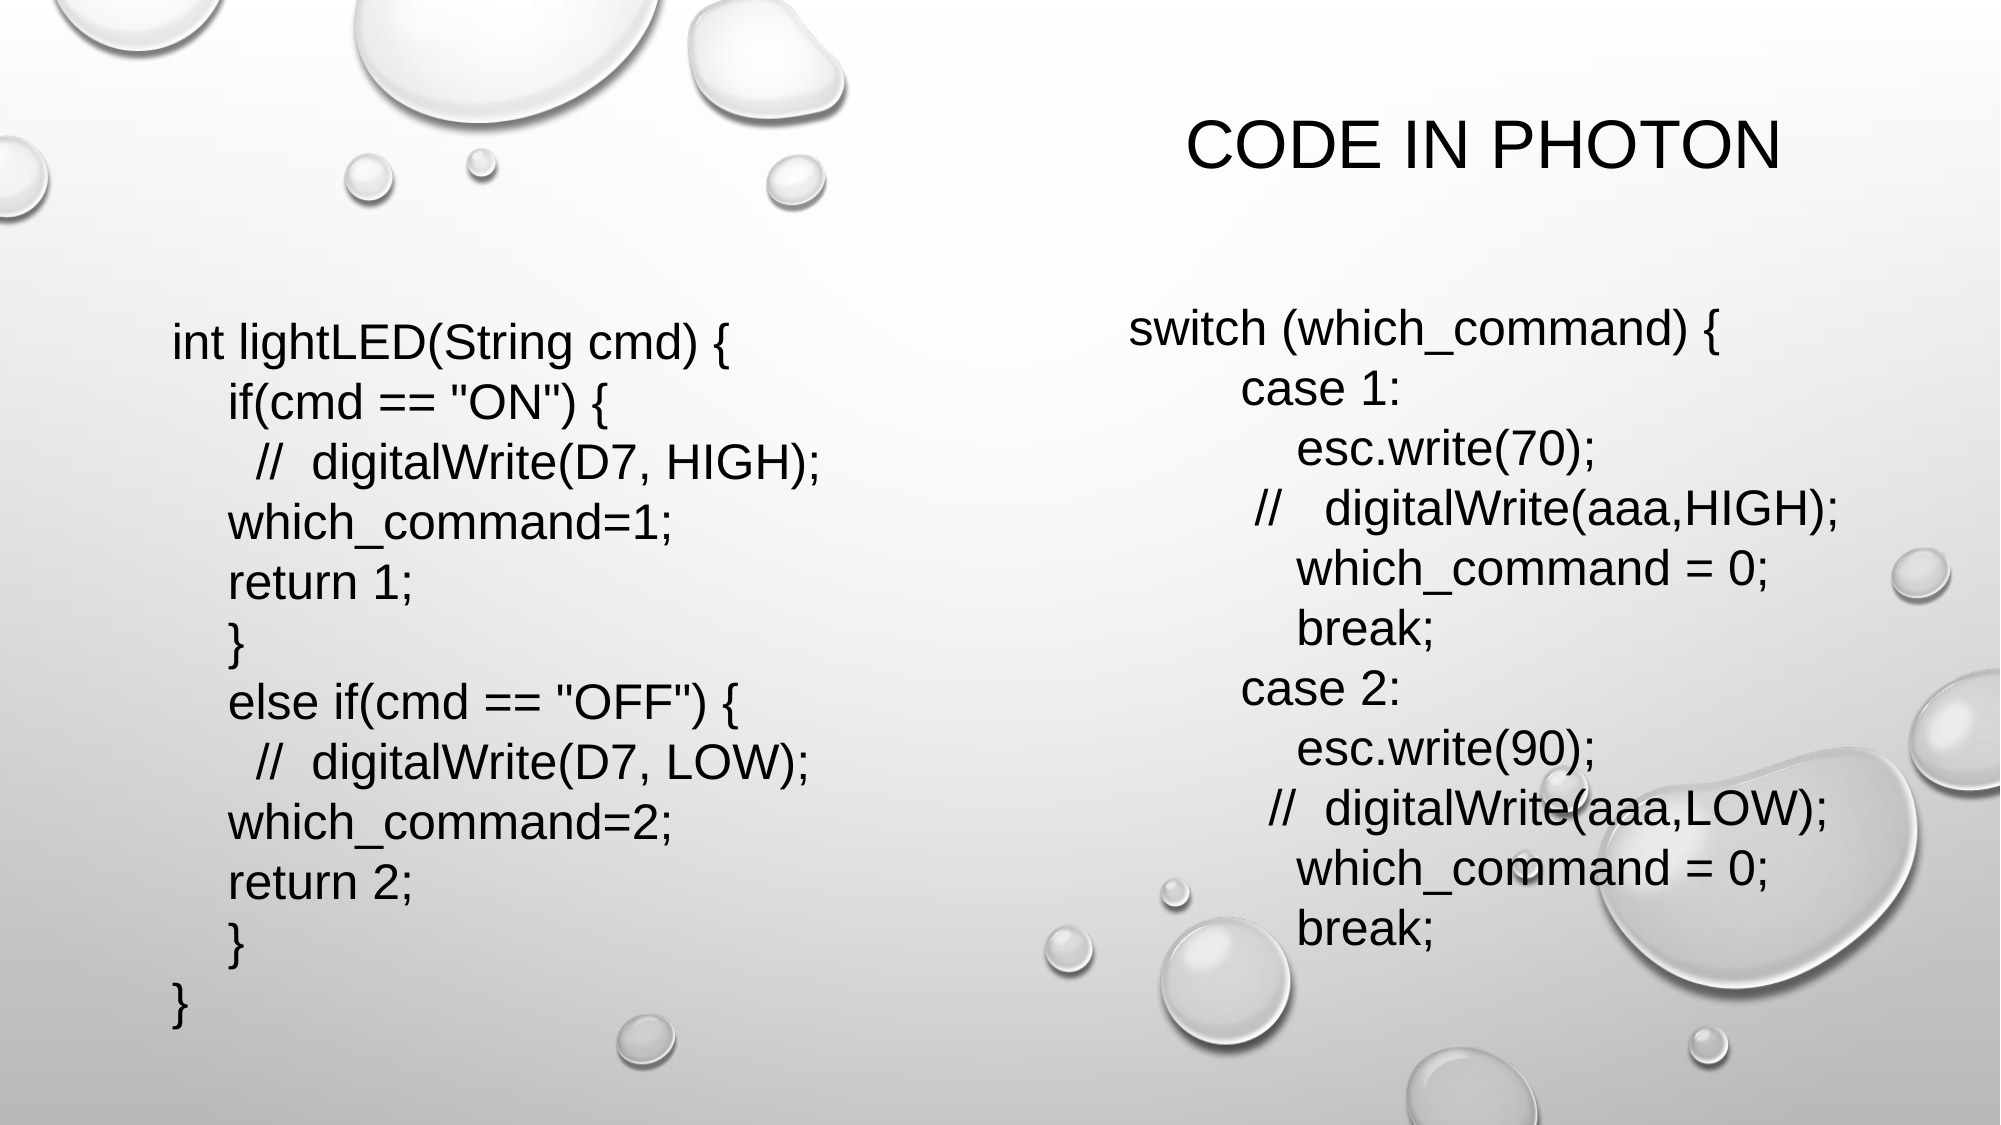

CODE IN PHOTON
switch (which_command) {
        case 1:
            esc.write(70);
         //   digitalWrite(aaa,HIGH);
            which_command = 0;
            break;
        case 2:
            esc.write(90);
          //  digitalWrite(aaa,LOW);
            which_command = 0;
            break;
int lightLED(String cmd) {
    if(cmd == "ON") {
      //  digitalWrite(D7, HIGH);
    which_command=1;
    return 1;
    }
    else if(cmd == "OFF") {
      //  digitalWrite(D7, LOW);
    which_command=2;
    return 2;
    }
}